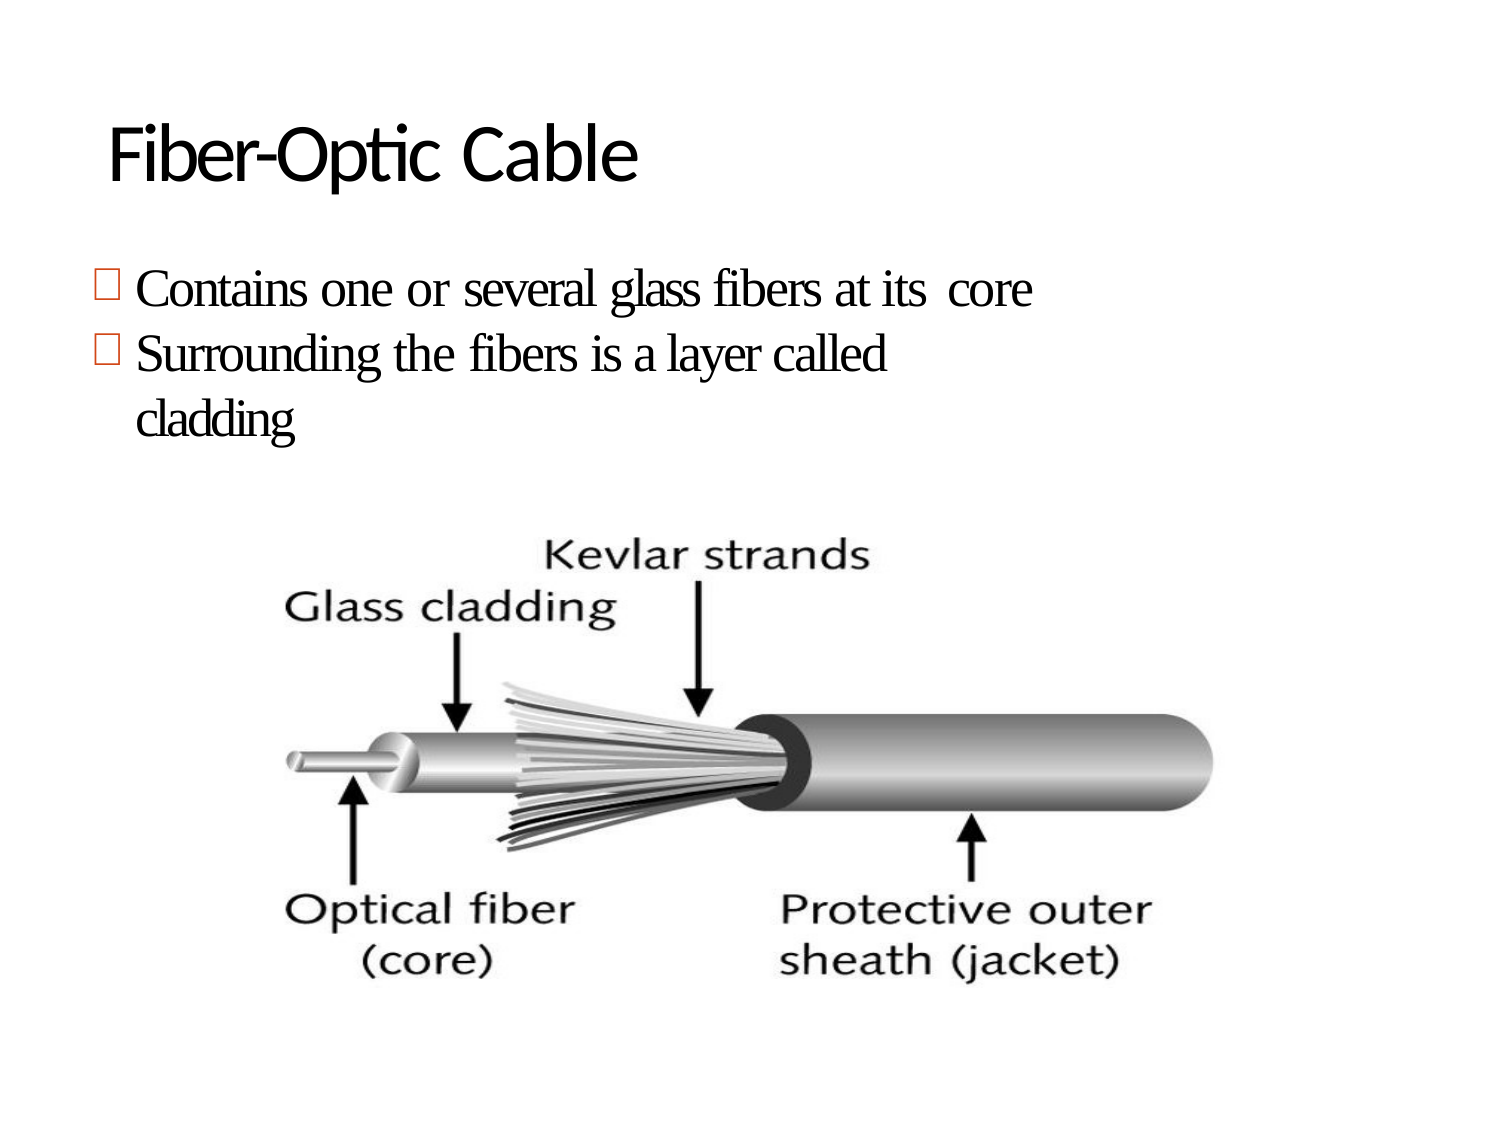

# Fiber-Optic Cable
Contains one or several glass fibers at its core
Surrounding the fibers is a layer called cladding